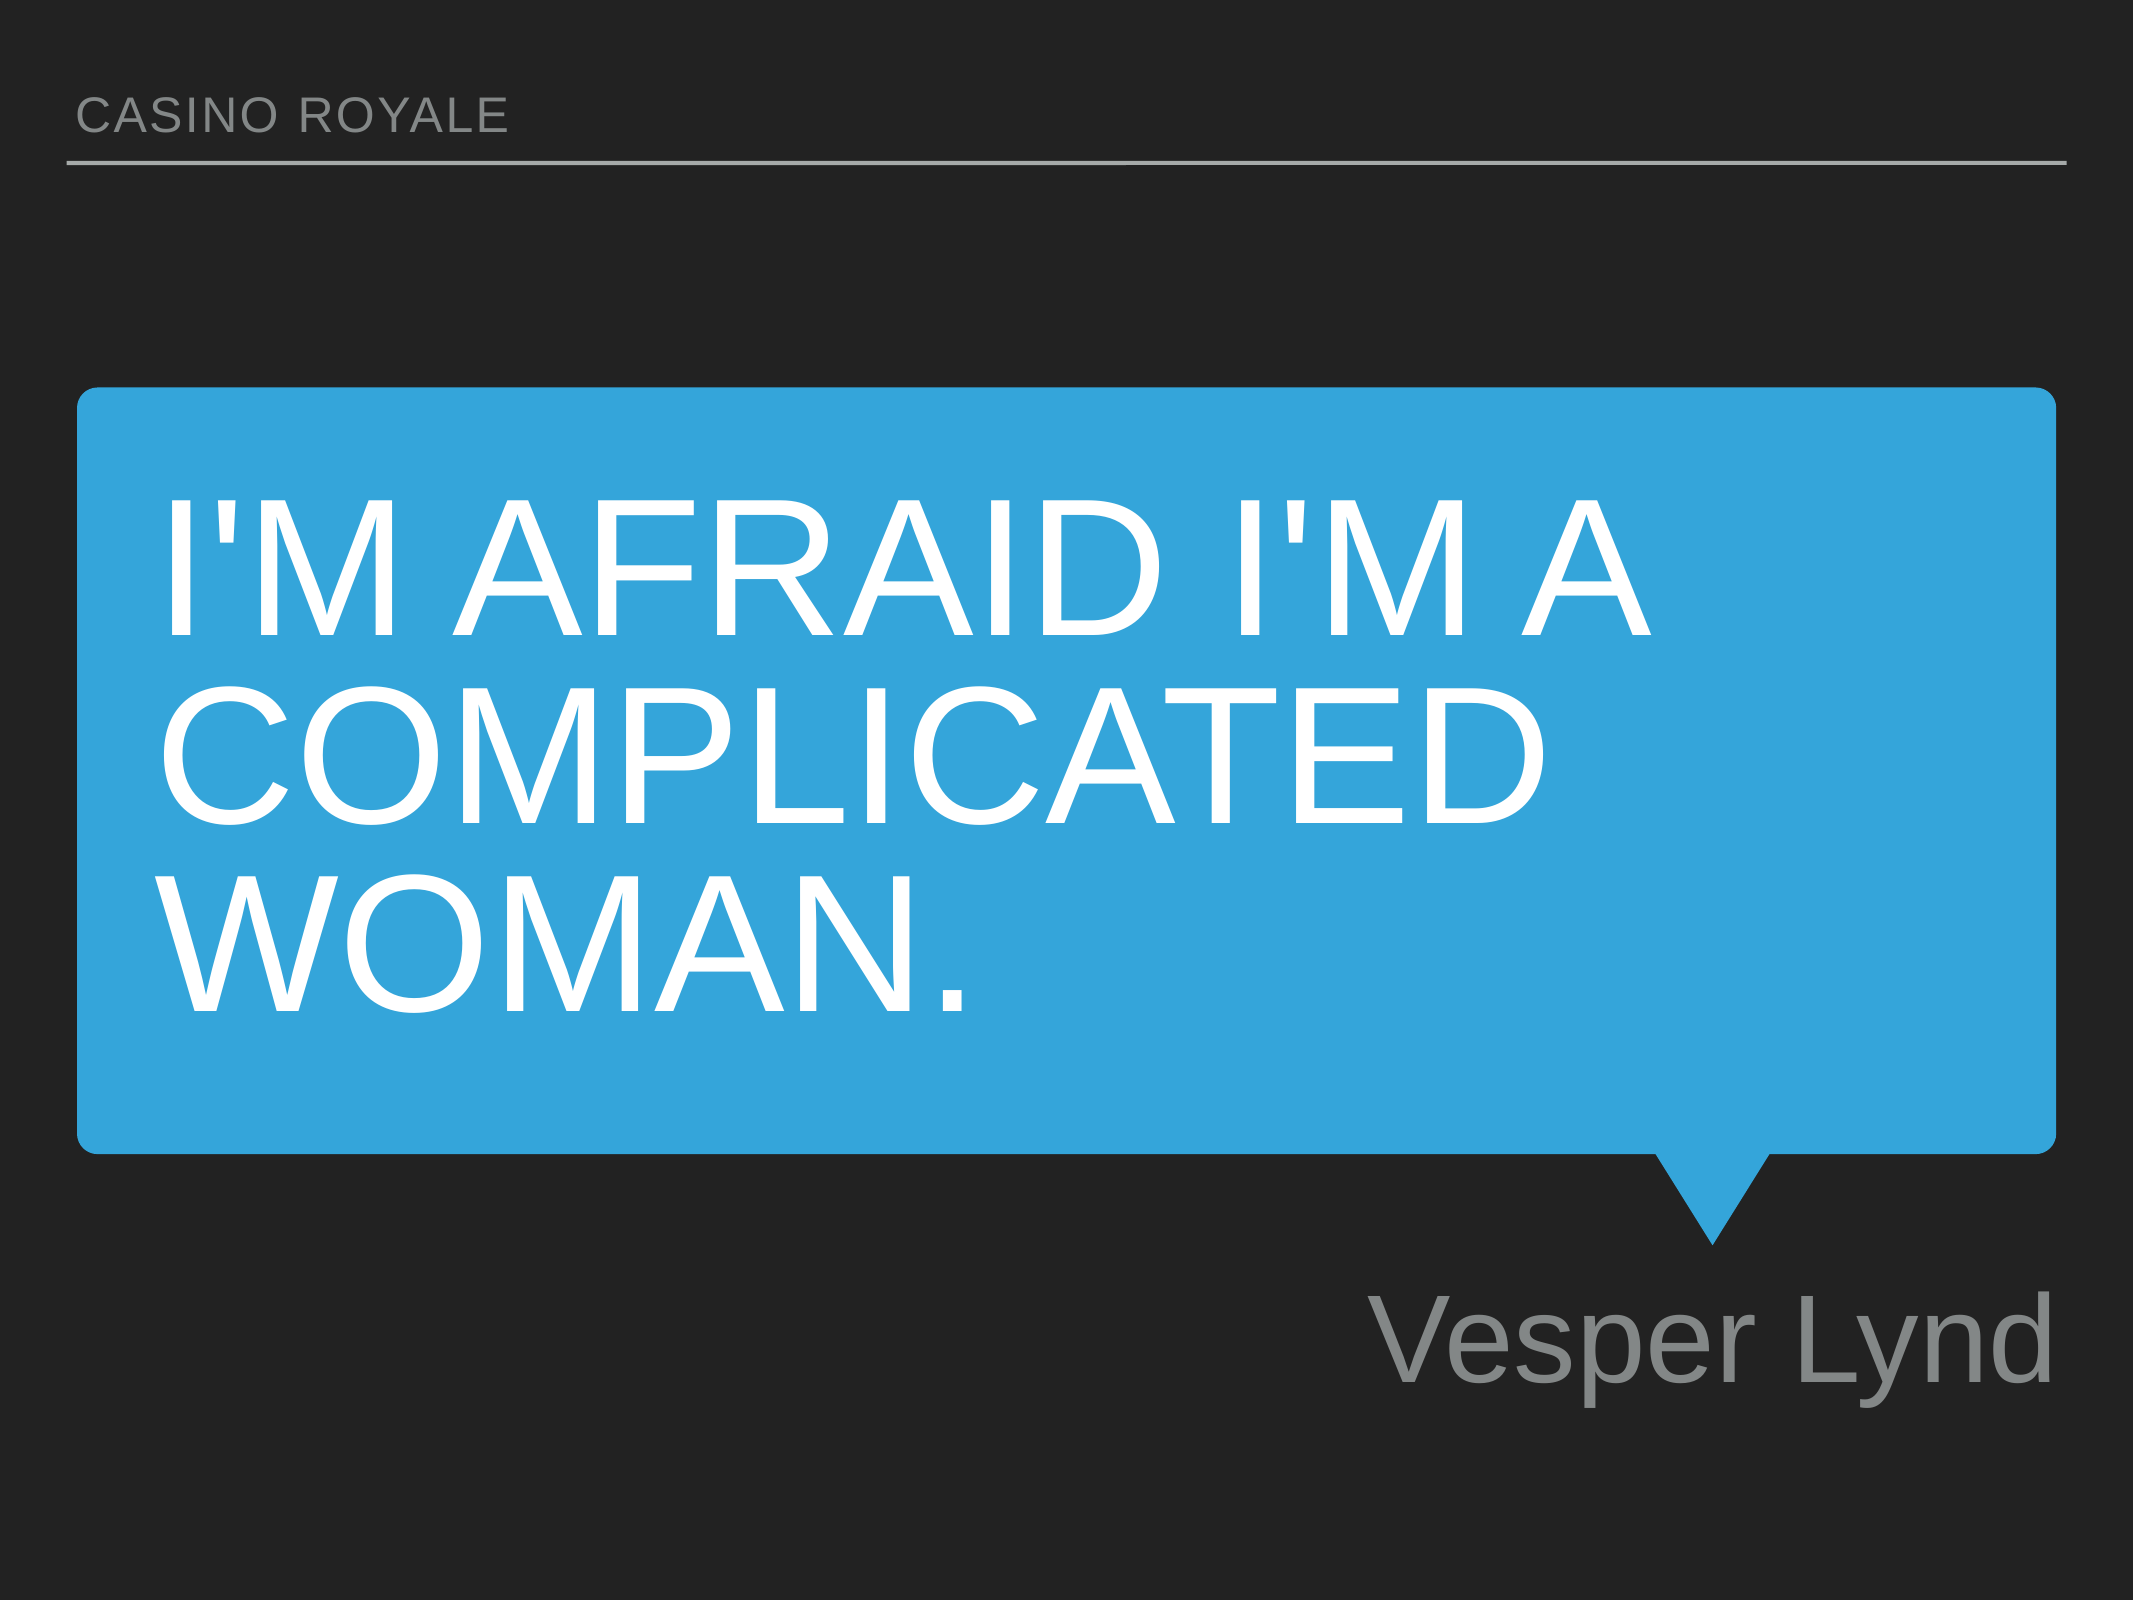

Casino royale
I'm afraid I'm a complicated woman.
Vesper Lynd